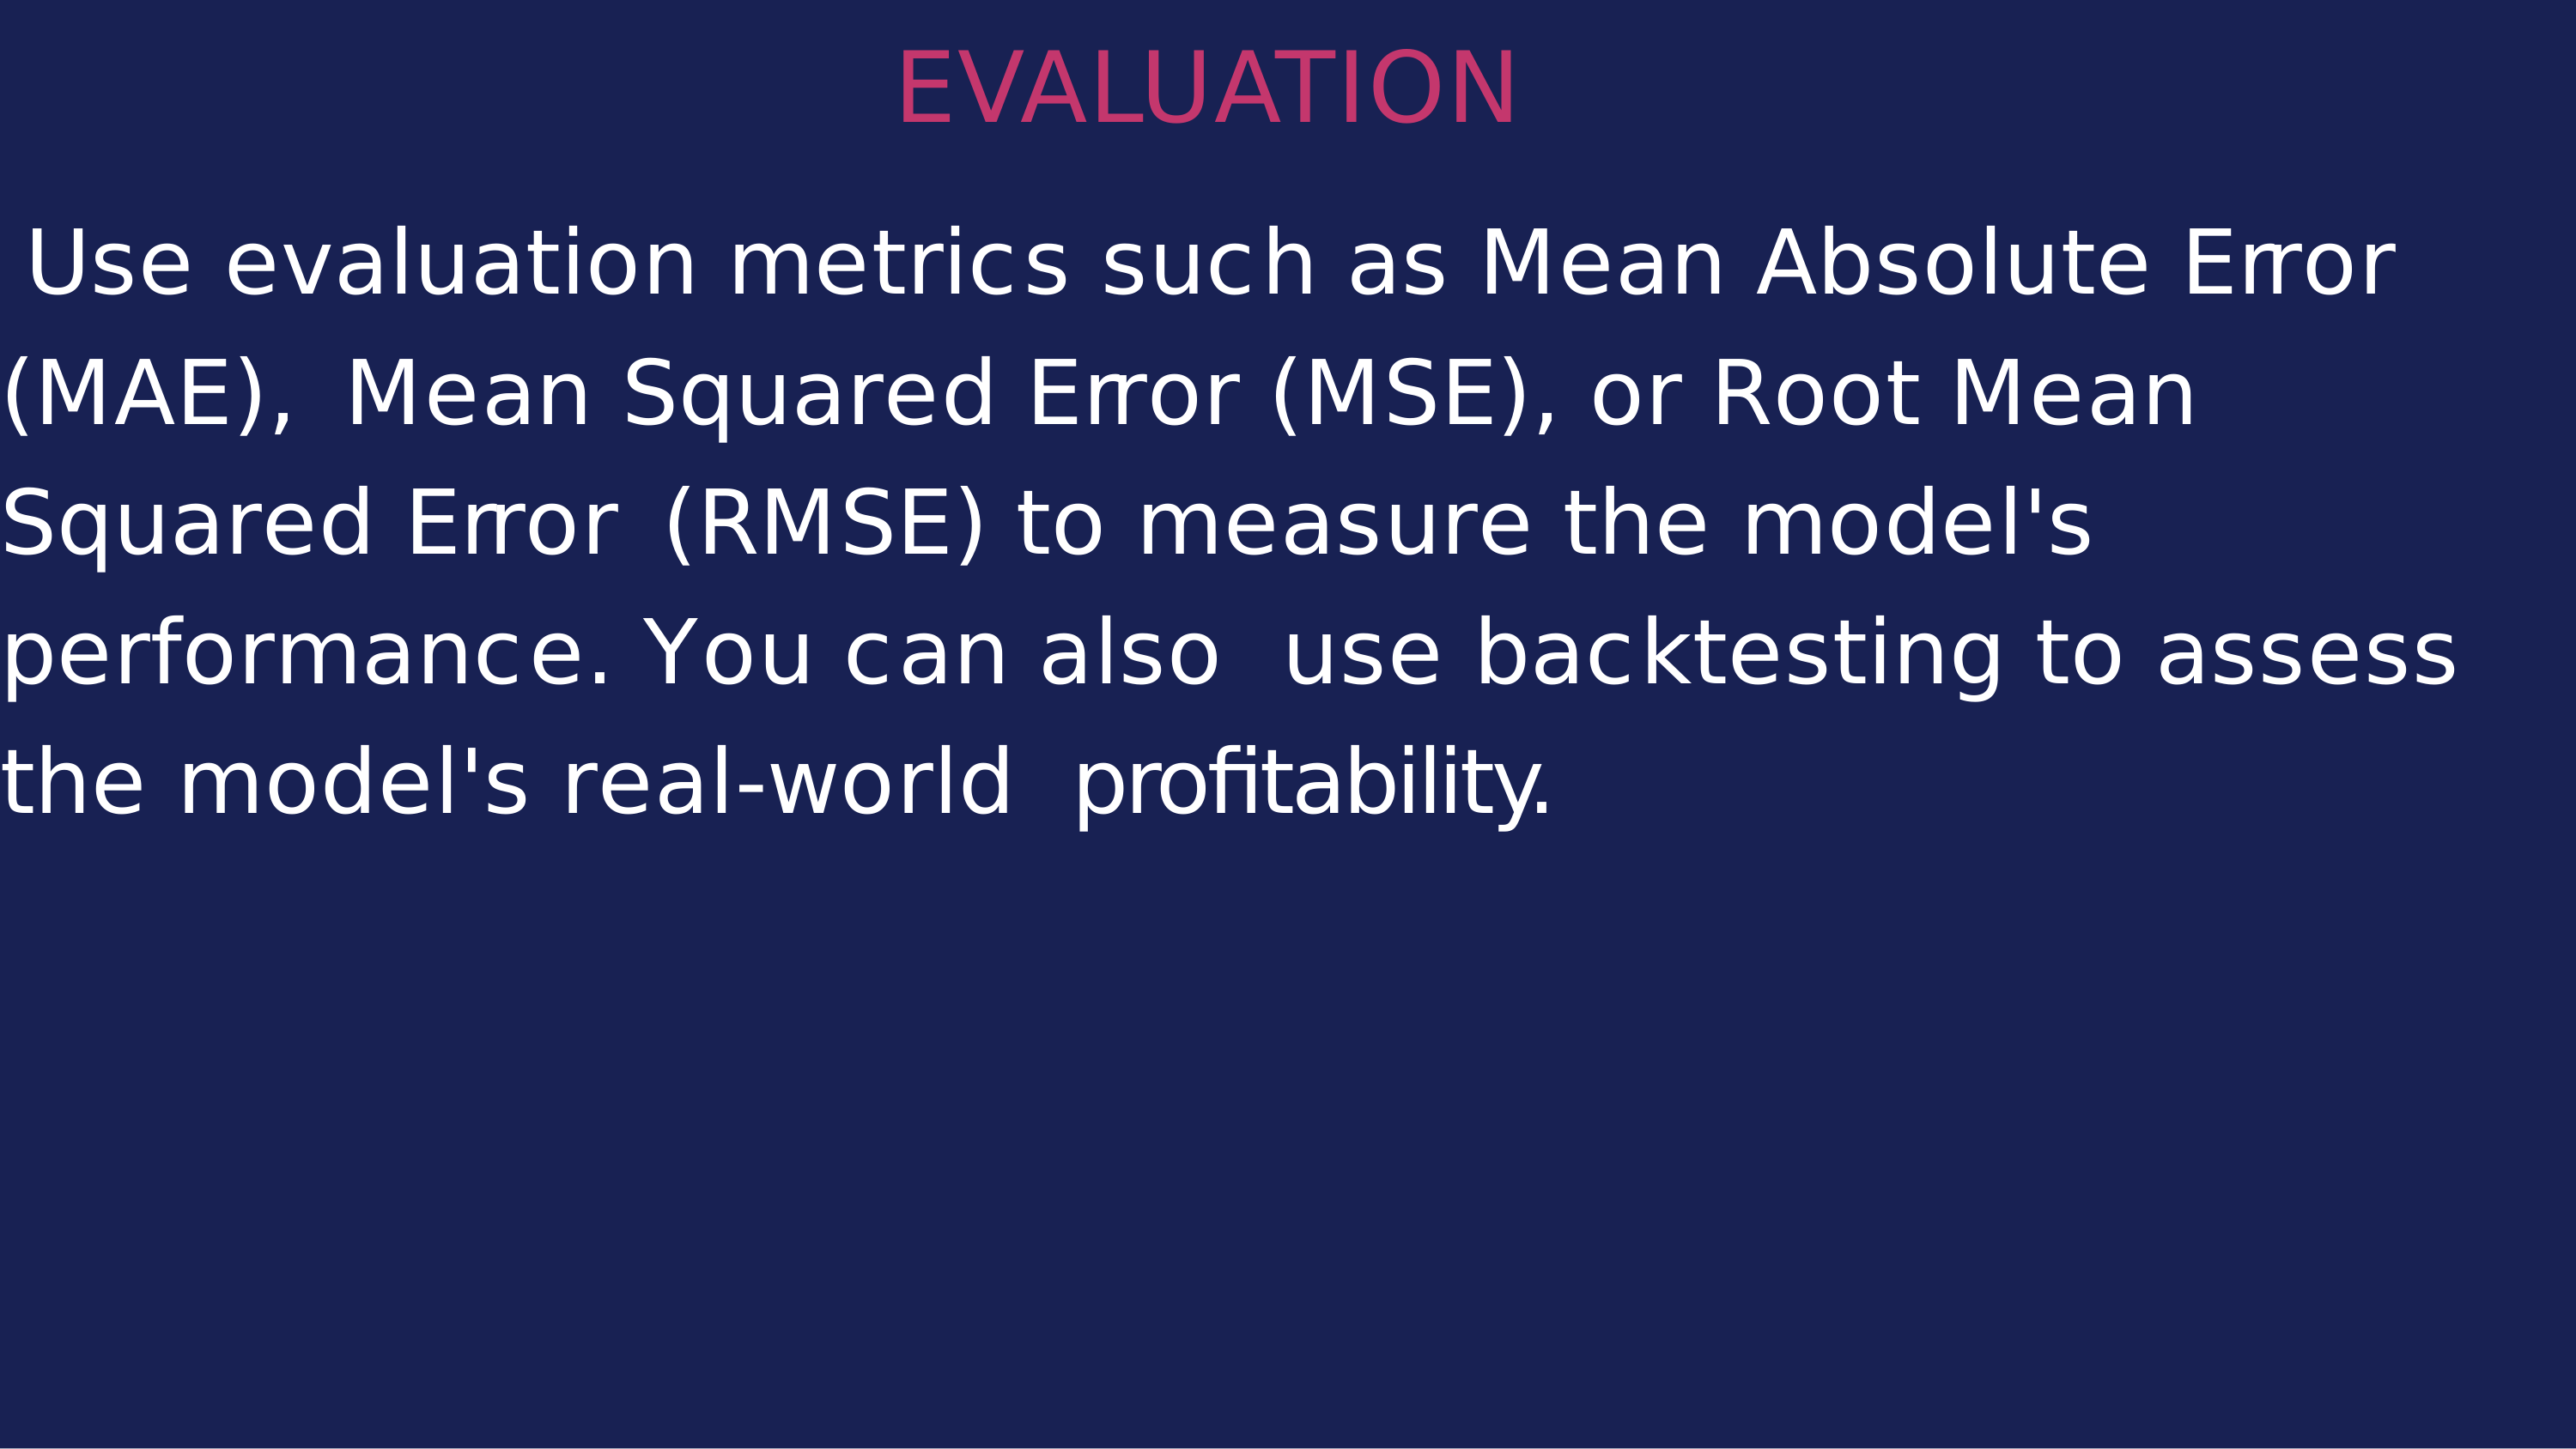

# EVALUATION
Use evaluation metrics such as Mean Absolute Error (MAE),  Mean Squared Error (MSE), or Root Mean Squared Error  (RMSE) to measure the model's performance. You can also  use backtesting to assess the model's real-world  profitability.